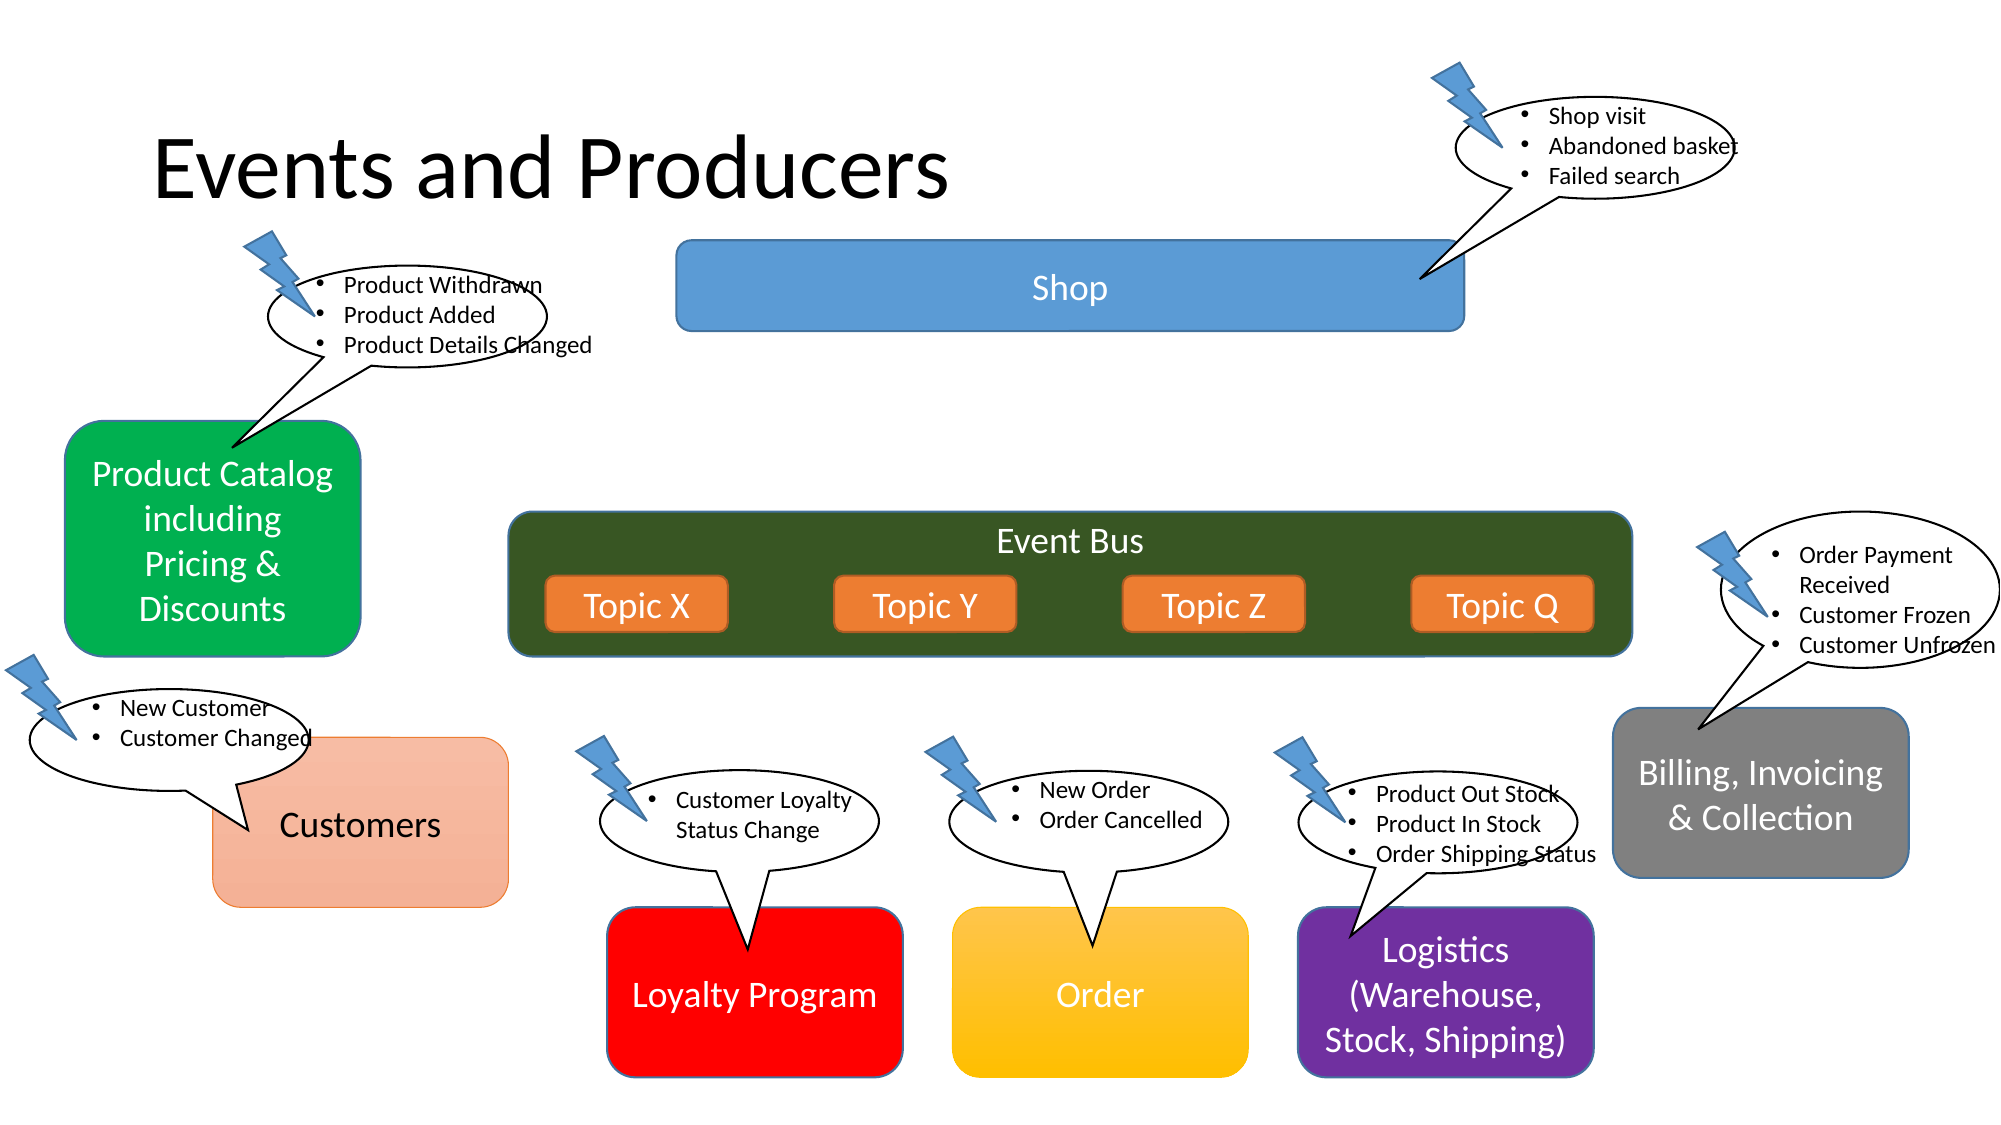

# Events and Producers

Shop visit
Abandoned basket
Failed search

Shop
Product Withdrawn
Product Added
Product Details Changed

Product Catalog
including
Pricing & Discounts
Event Bus

Order Payment
Received
Customer Frozen
Customer Unfrozen

Topic X
Topic Y
Topic Z
Topic Q

New Customer
Customer Changed

Billing, Invoicing & Collection

Customers

New Order
Order Cancelled

Product Out Stock
Product In Stock
Order Shipping Status

Customer Loyalty
Status Change
Loyalty Program
Order
Logistics (Warehouse, Stock, Shipping)